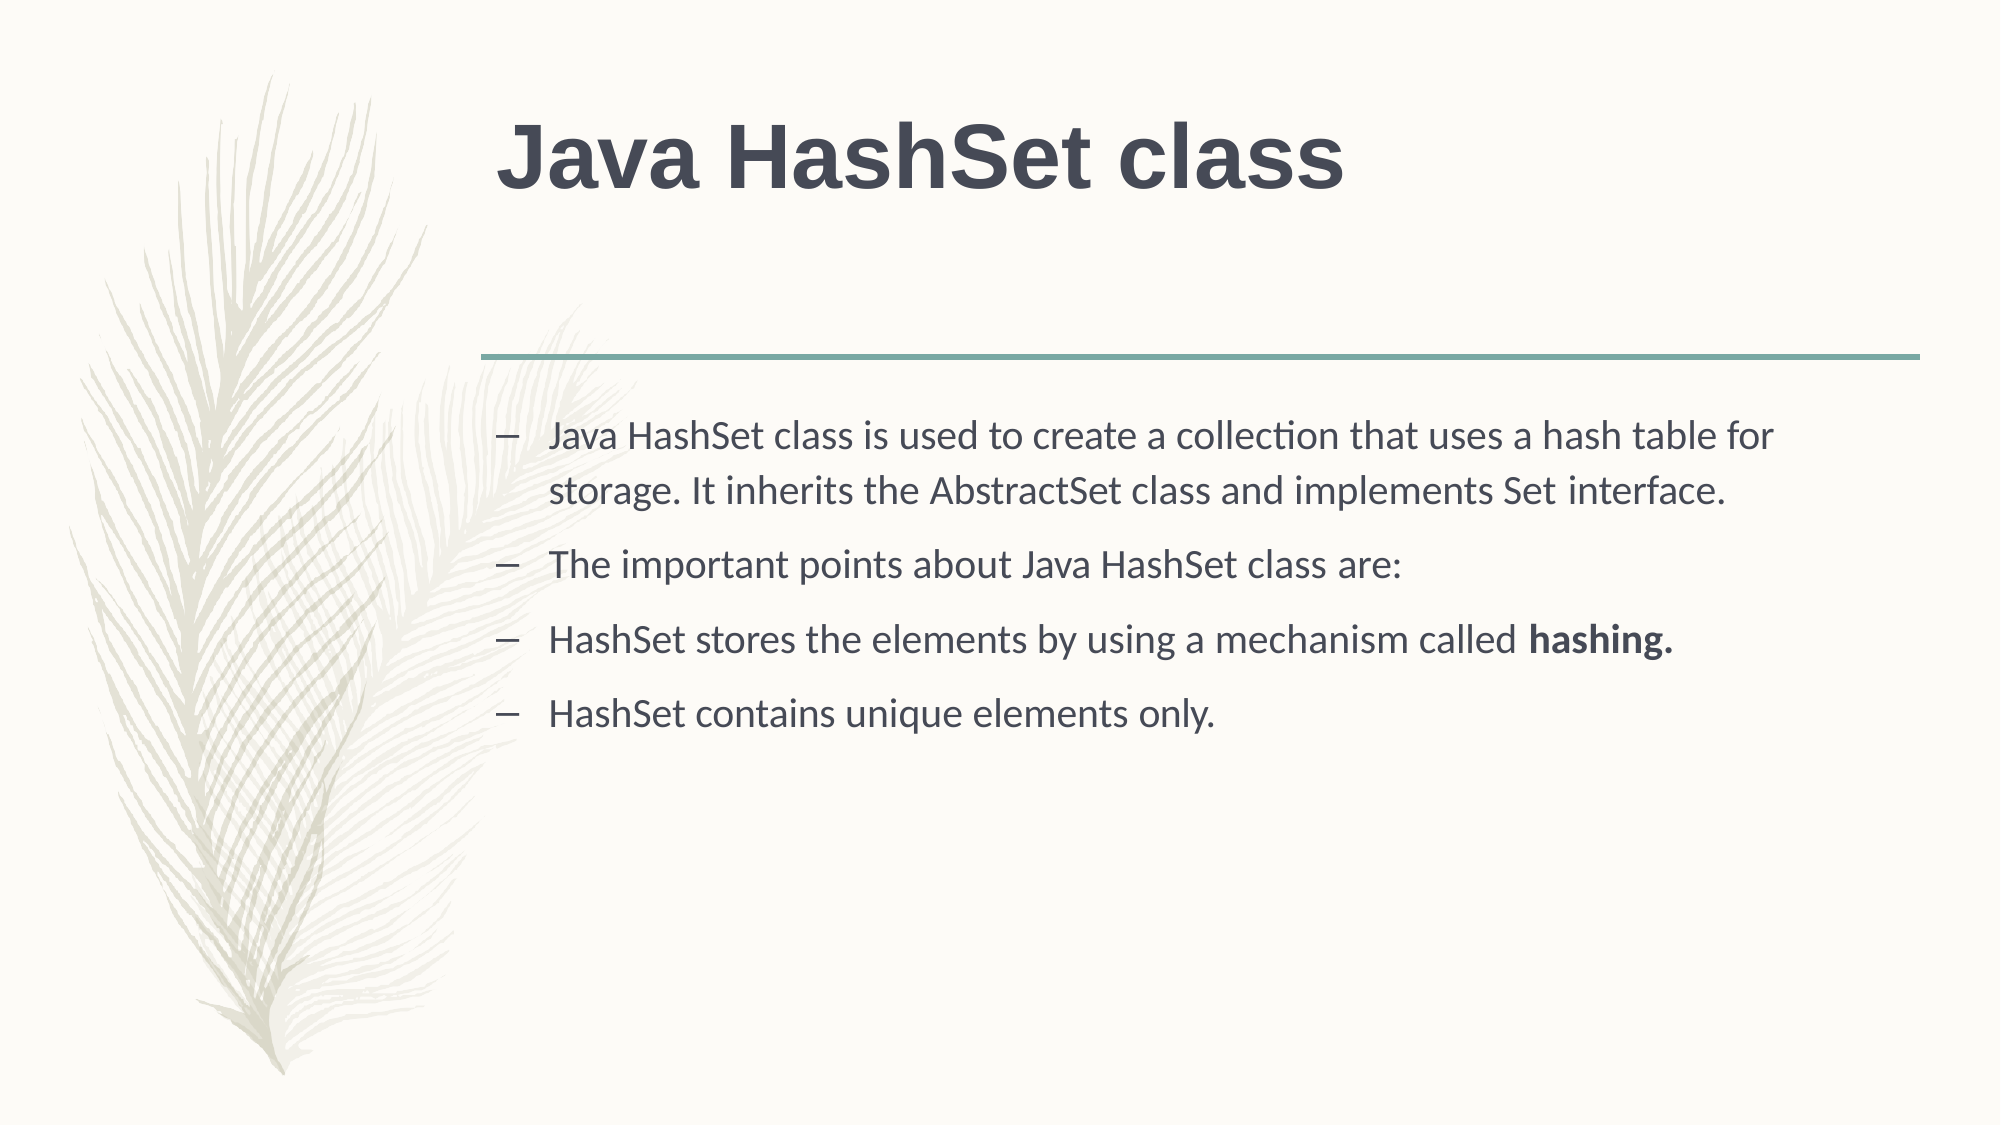

# Java HashSet class
Java HashSet class is used to create a collection that uses a hash table for  storage. It inherits the AbstractSet class and implements Set interface.
The important points about Java HashSet class are:
HashSet stores the elements by using a mechanism called hashing.
HashSet contains unique elements only.